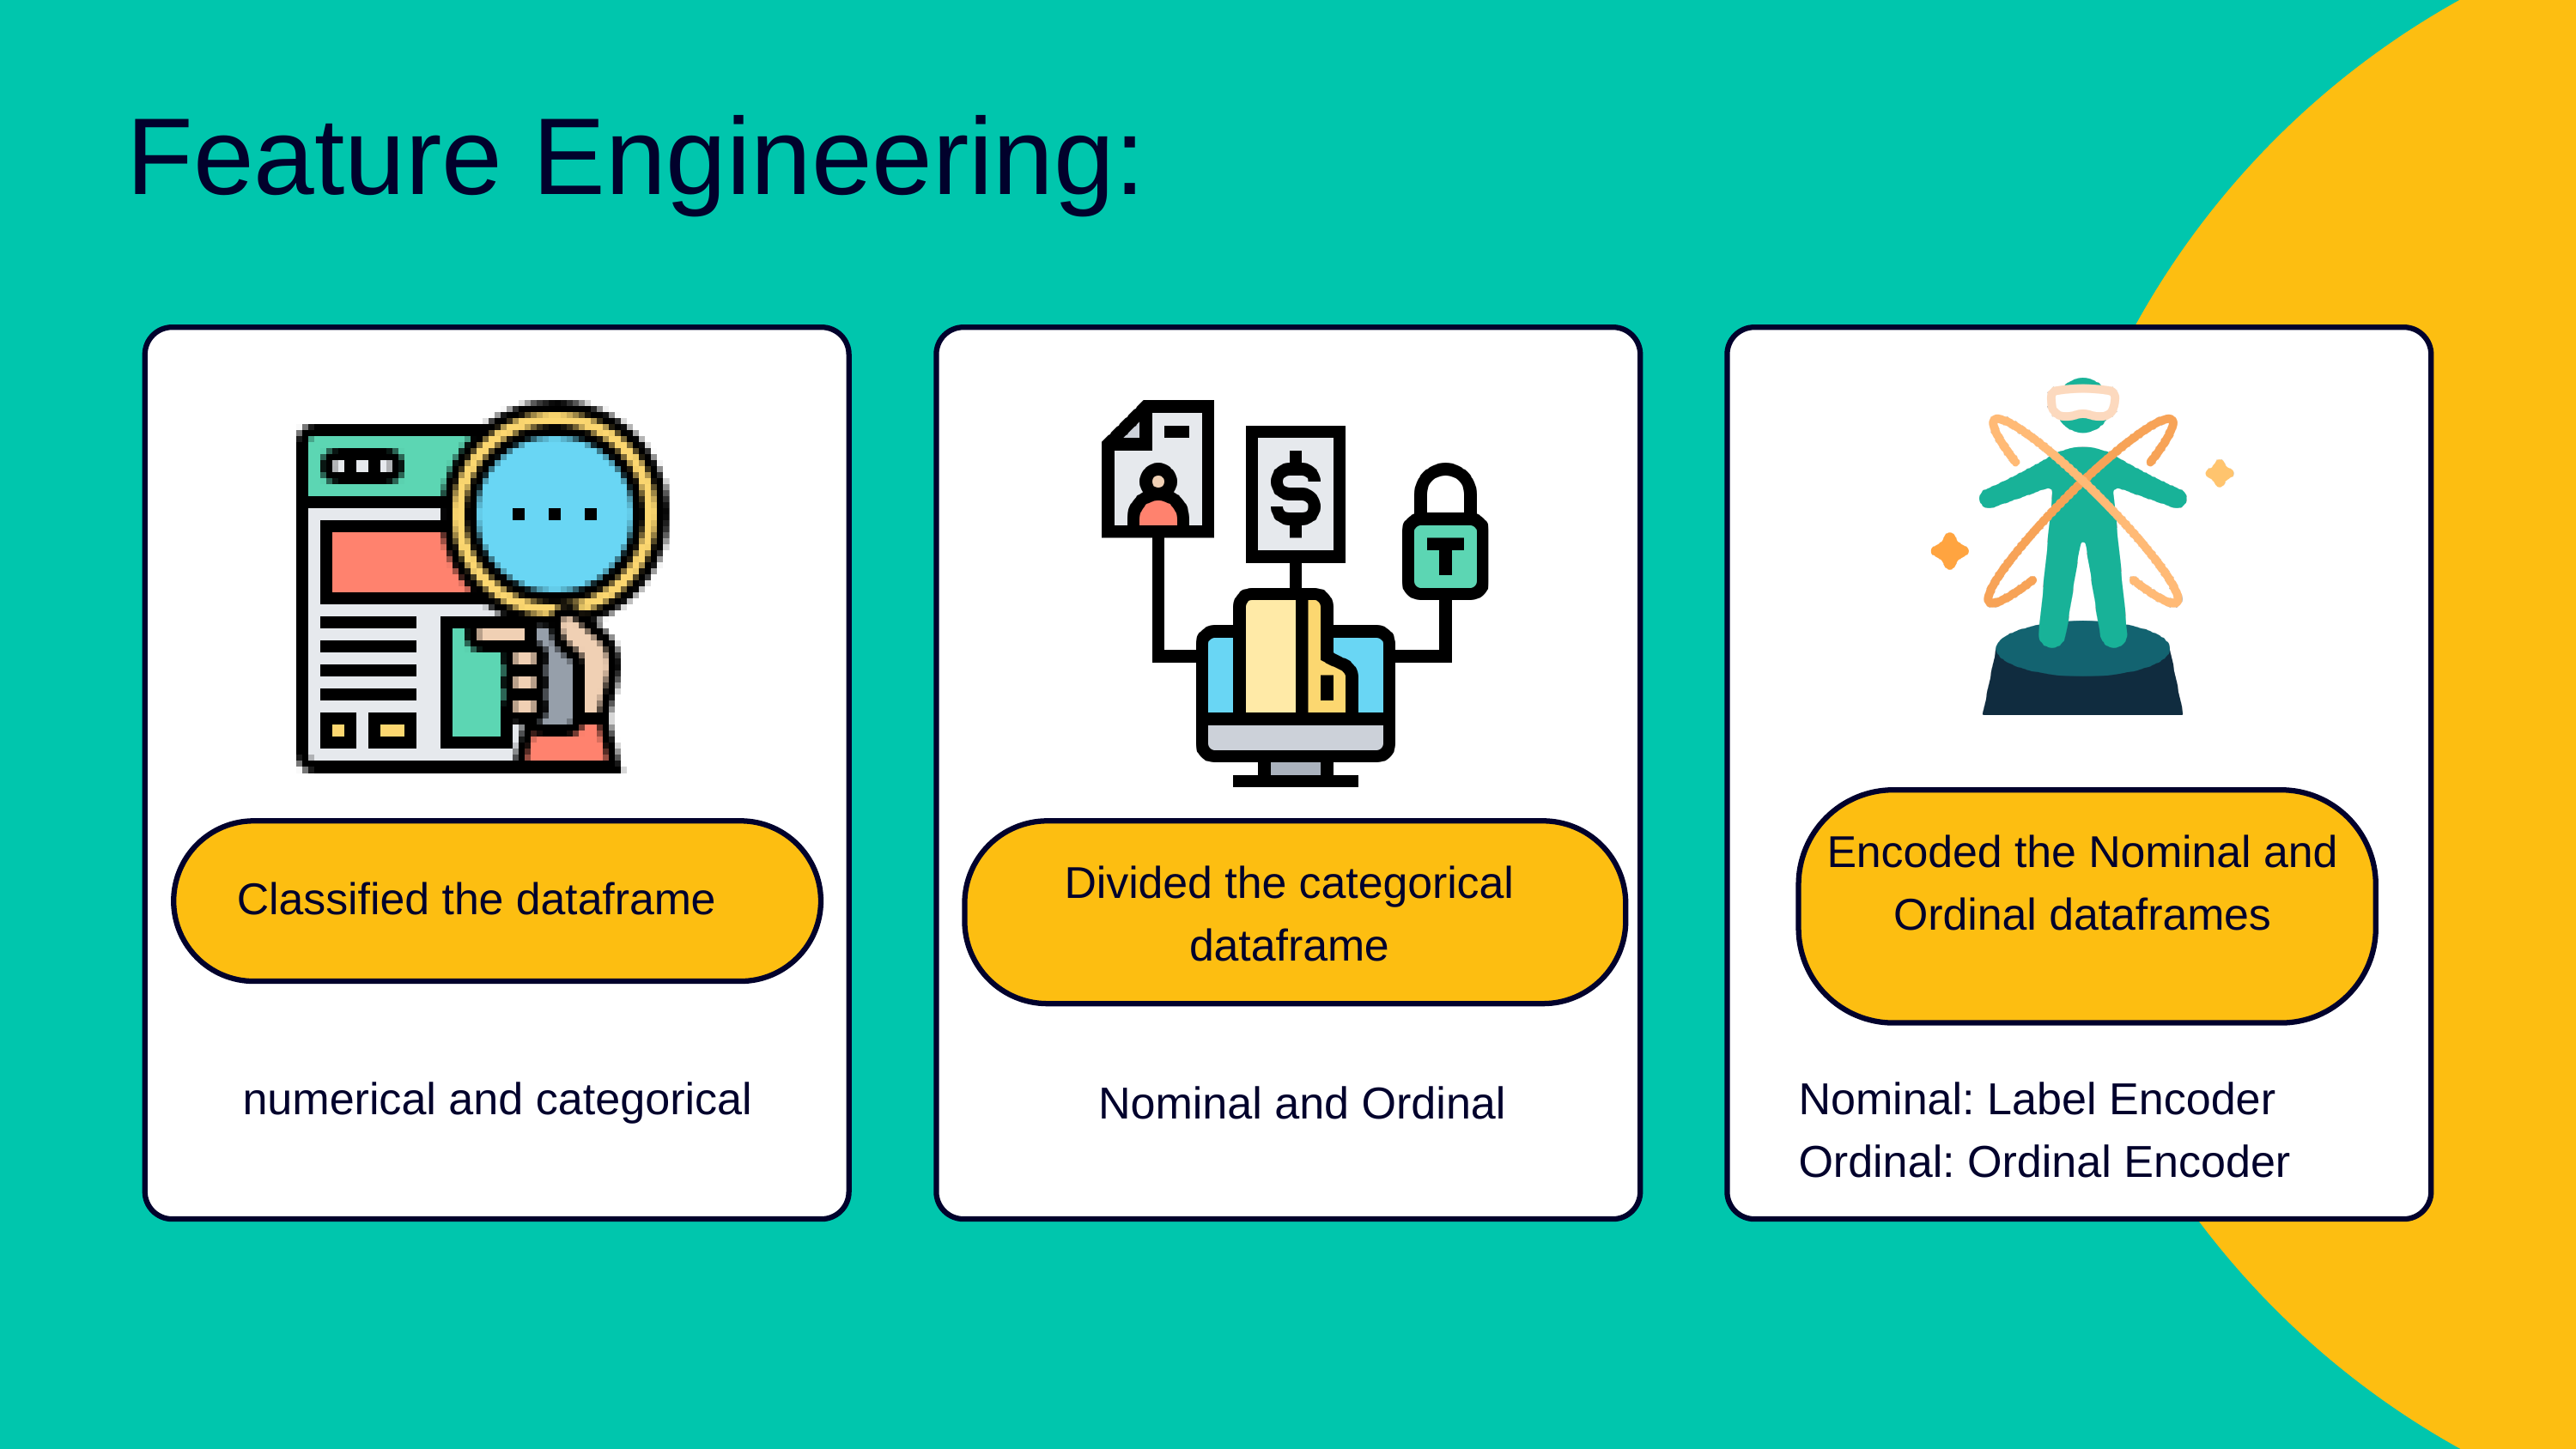

Feature Engineering:

Encoded the Nominal and Ordinal dataframes

Divided the categorical dataframe
Classified the dataframe
numerical and categorical
Nominal: Label Encoder
Ordinal: Ordinal Encoder

Nominal and Ordinal